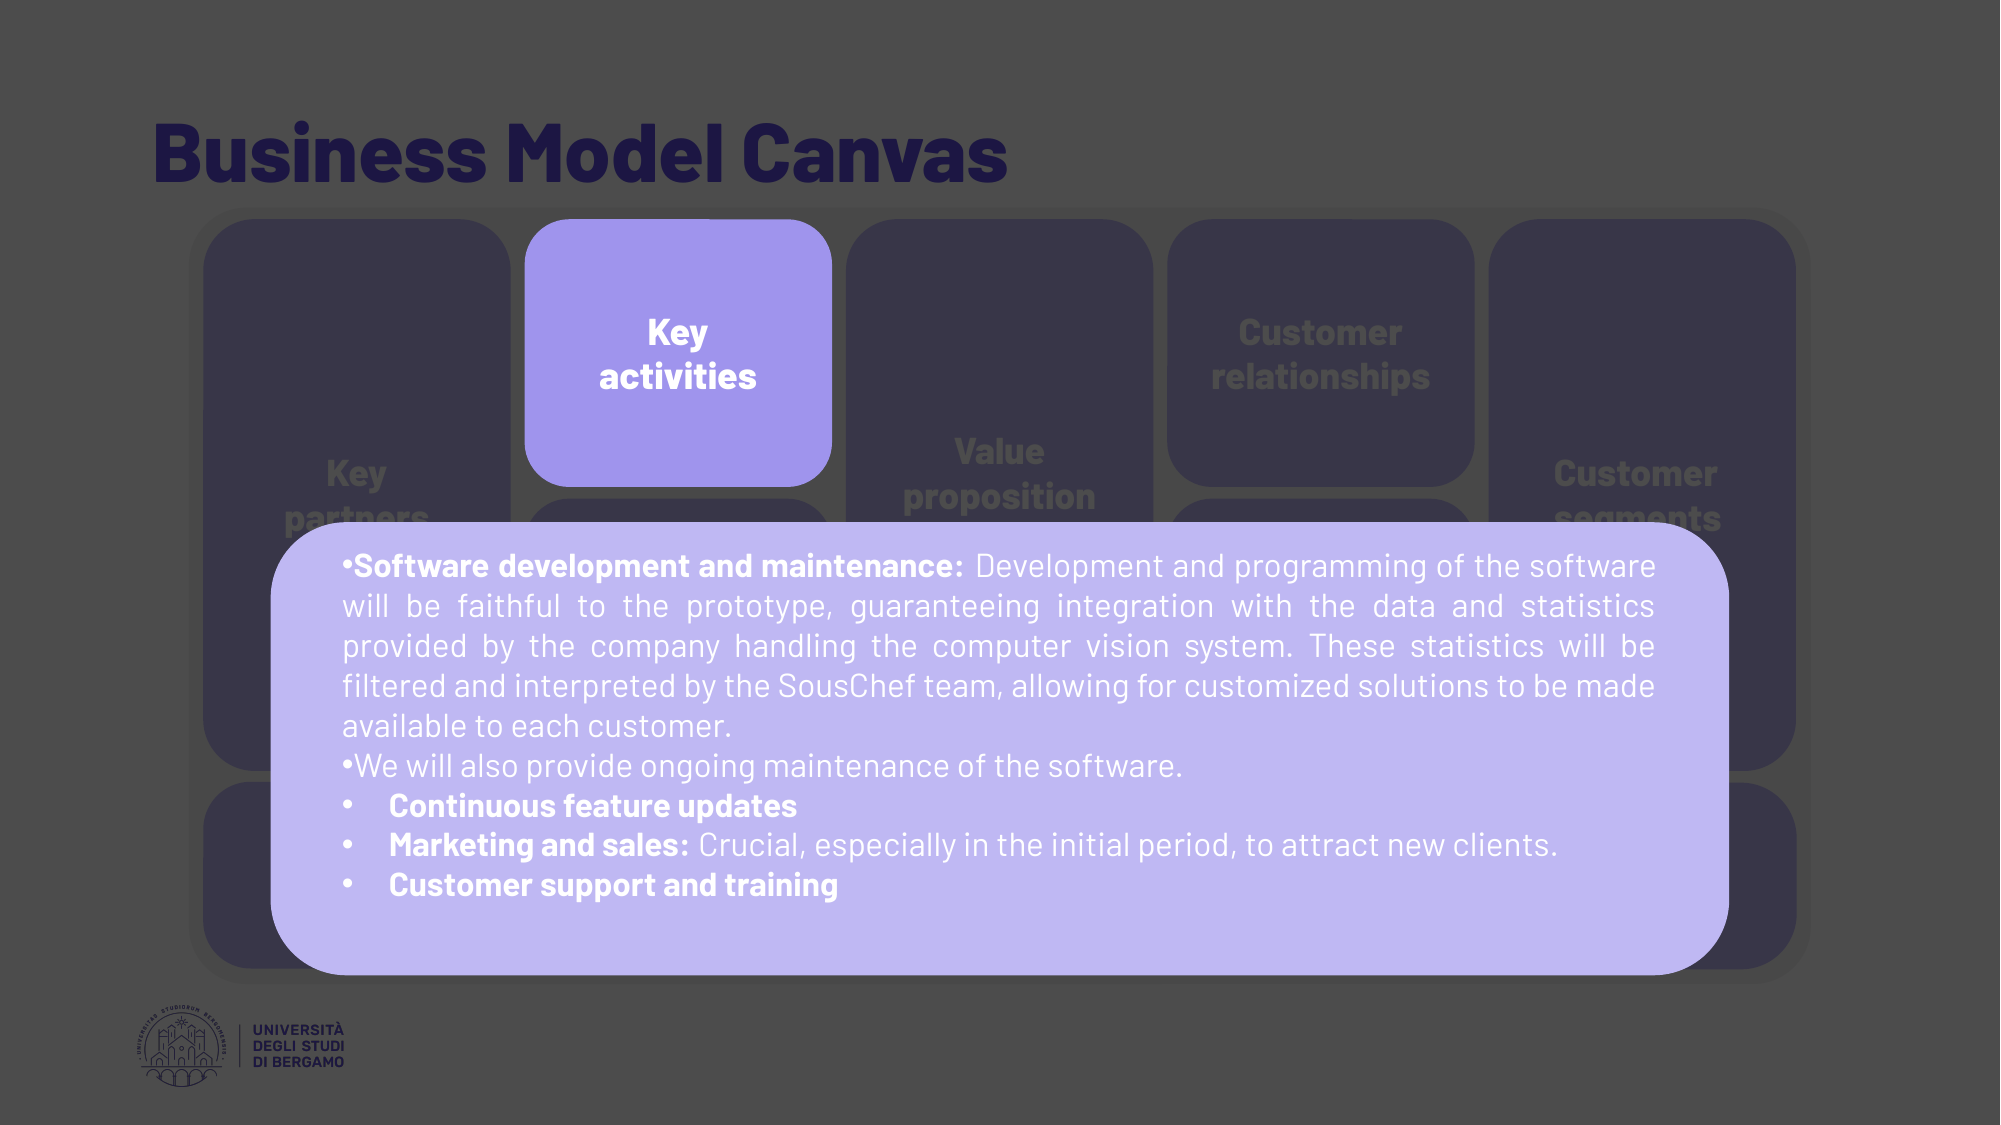

Business Model Canvas

Key activities

Customer relationships

Key partners

Value proposition

Customer segments

Key resources

Channels

Software development and maintenance: Development and programming of the software will be faithful to the prototype, guaranteeing integration with the data and statistics provided by the company handling the computer vision system. These statistics will be filtered and interpreted by the SousChef team, allowing for customized solutions to be made available to each customer.
We will also provide ongoing maintenance of the software.
Continuous feature updates
Marketing and sales: Crucial, especially in the initial period, to attract new clients.
Customer support and training

Cost structure

Revenue streams